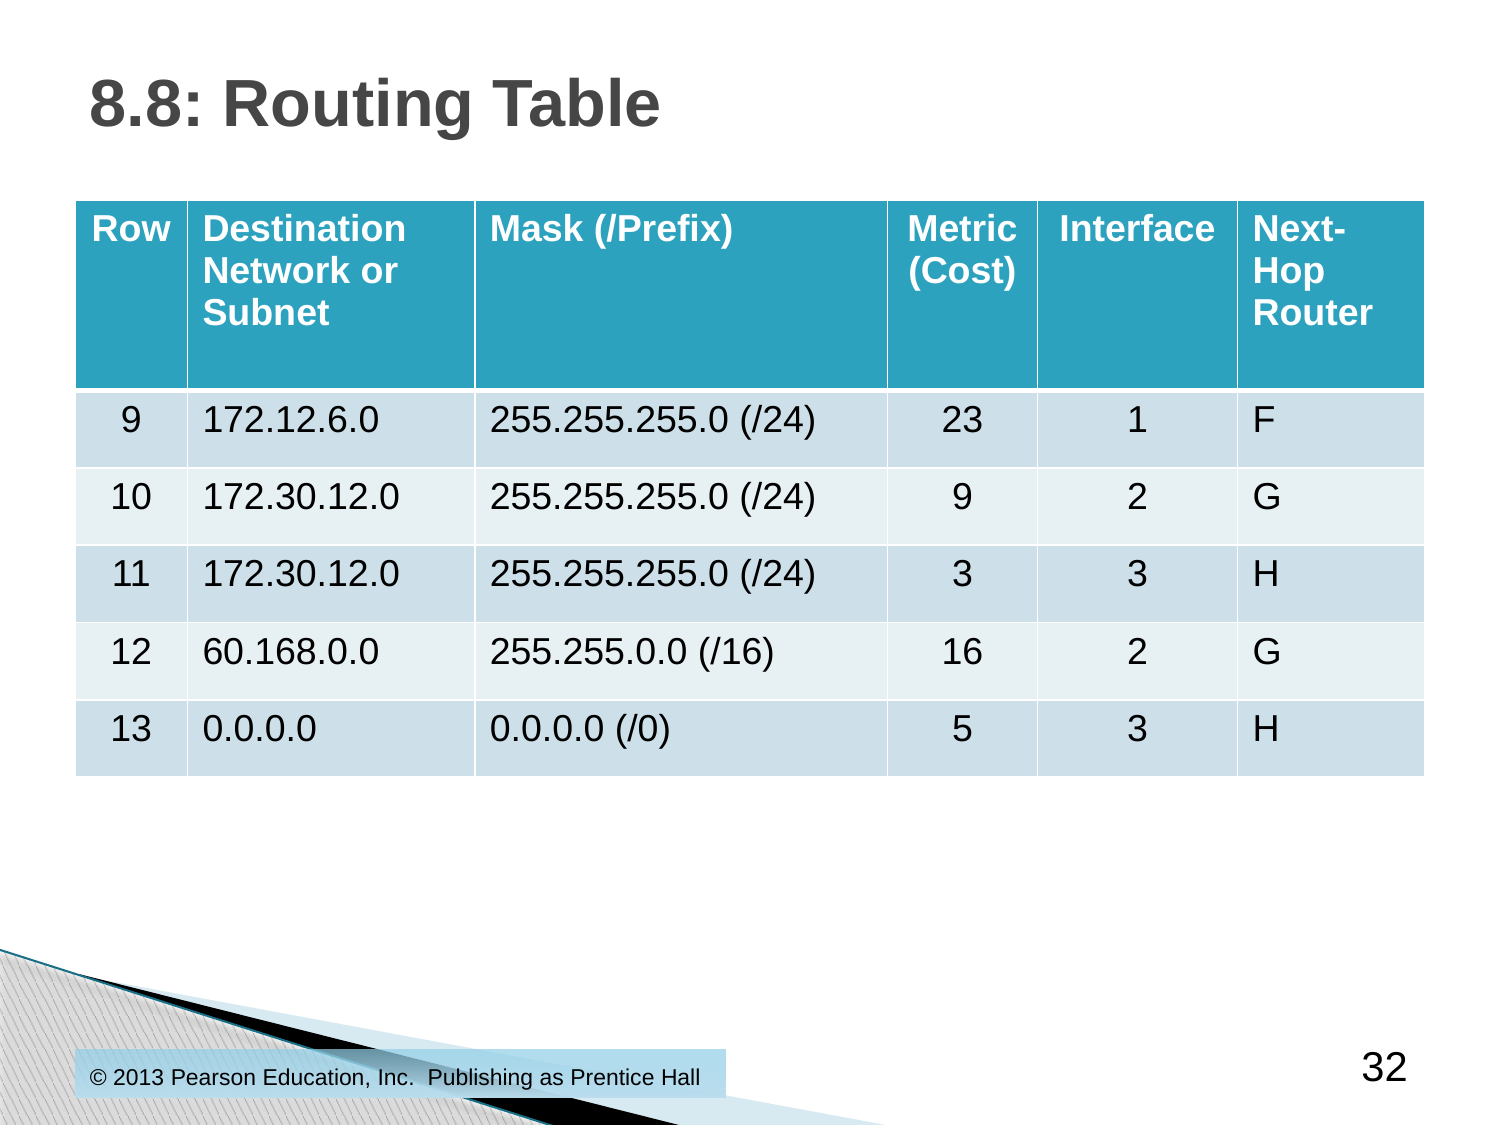

# 8.8: Routing Table
| Row | Destination Network or Subnet | Mask (/Prefix) | Metric (Cost) | Interface | Next-Hop Router |
| --- | --- | --- | --- | --- | --- |
| 9 | 172.12.6.0 | 255.255.255.0 (/24) | 23 | 1 | F |
| 10 | 172.30.12.0 | 255.255.255.0 (/24) | 9 | 2 | G |
| 11 | 172.30.12.0 | 255.255.255.0 (/24) | 3 | 3 | H |
| 12 | 60.168.0.0 | 255.255.0.0 (/16) | 16 | 2 | G |
| 13 | 0.0.0.0 | 0.0.0.0 (/0) | 5 | 3 | H |
32
© 2013 Pearson Education, Inc.  Publishing as Prentice Hall